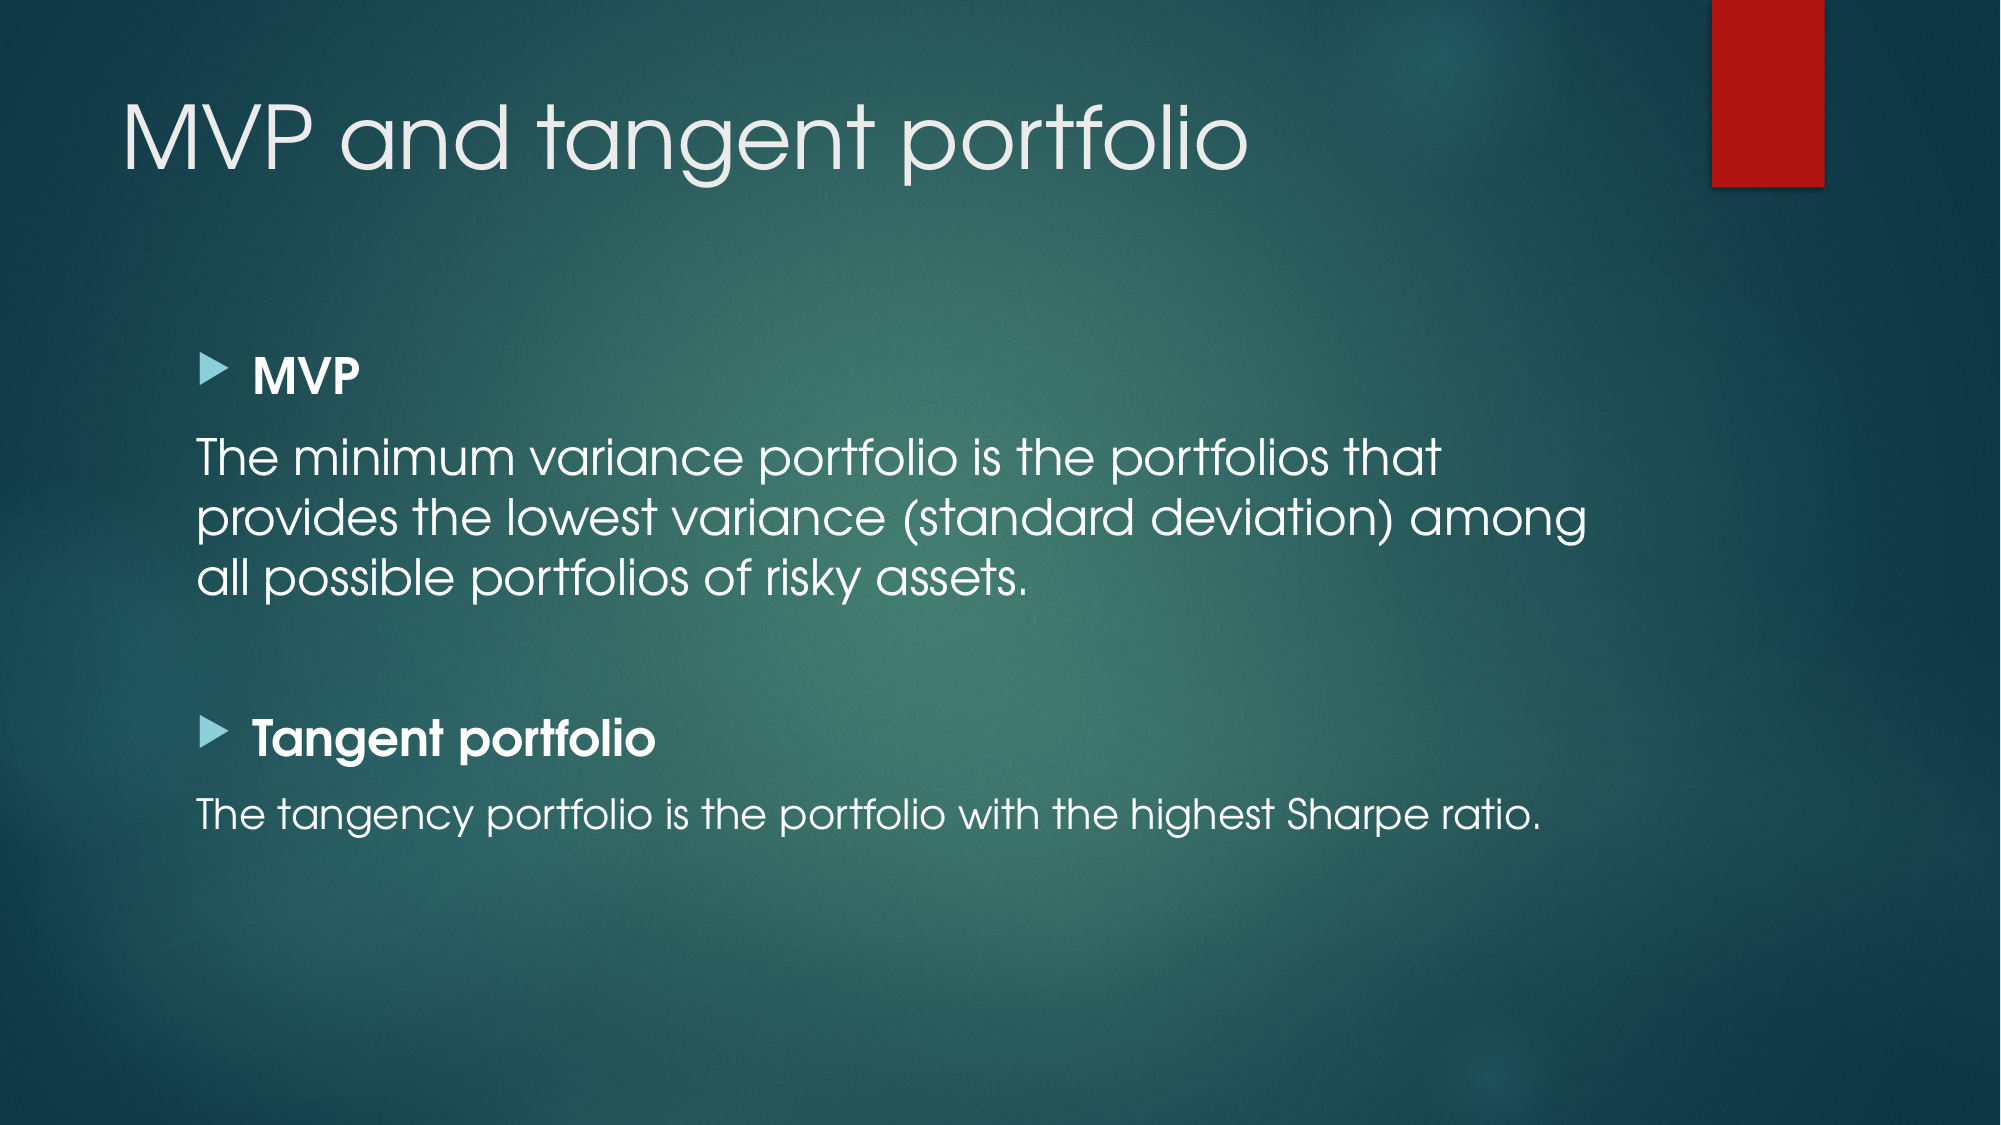

# MVP and tangent portfolio
MVP
The minimum variance portfolio is the portfolios that provides the lowest variance (standard deviation) among all possible portfolios of risky assets.

Tangent portfolio
The tangency portfolio is the portfolio with the highest Sharpe ratio.